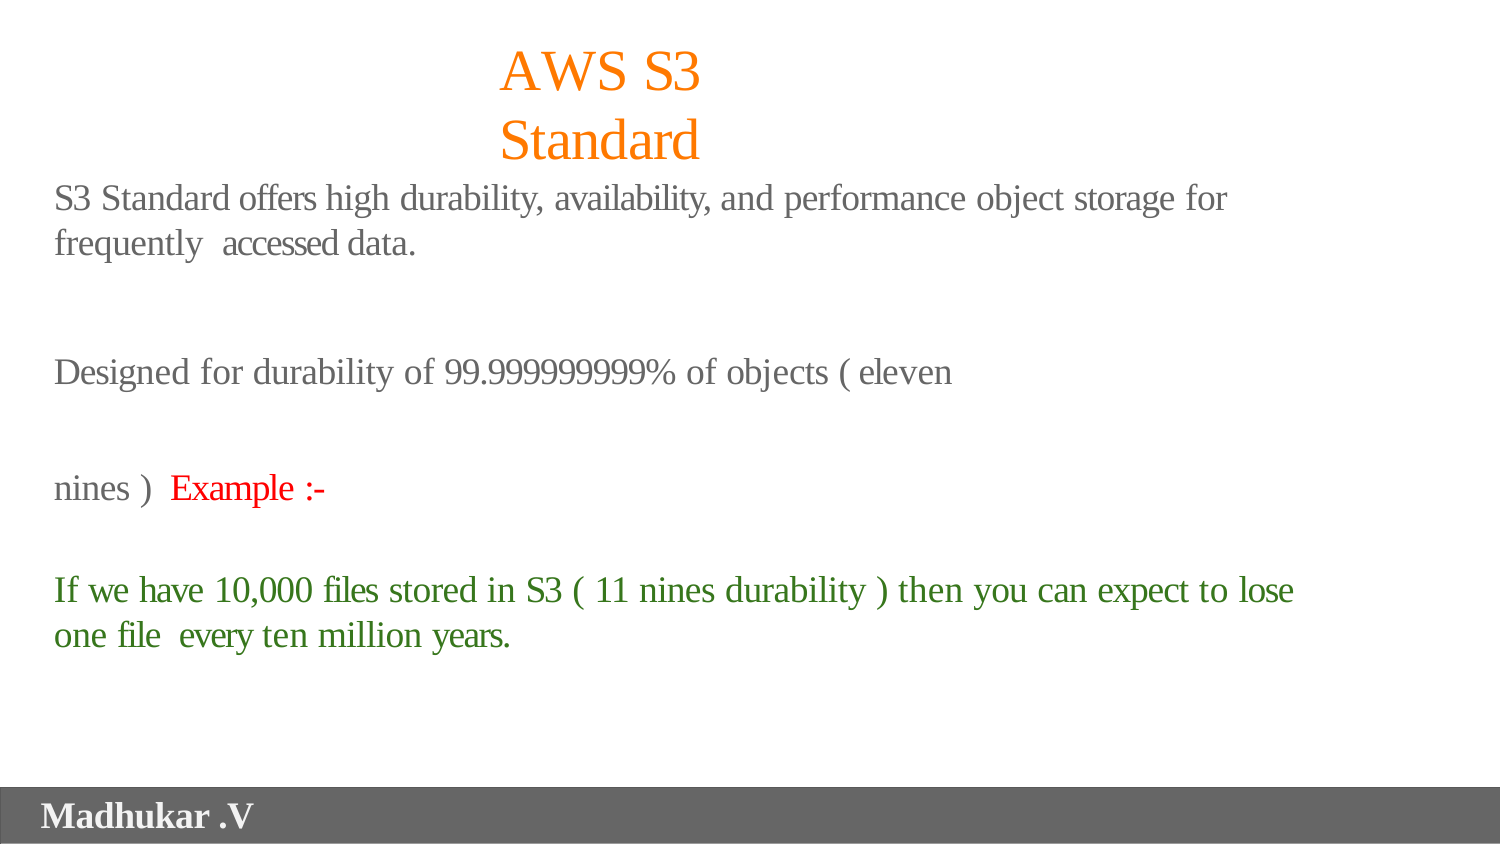

# AWS S3 Standard
S3 Standard offers high durability, availability, and performance object storage for frequently  accessed data.
Designed for durability of 99.999999999% of objects ( eleven nines )  Example :-

If we have 10,000 files stored in S3 ( 11 nines durability ) then you can expect to lose one file  every ten million years.

Madhukar .V